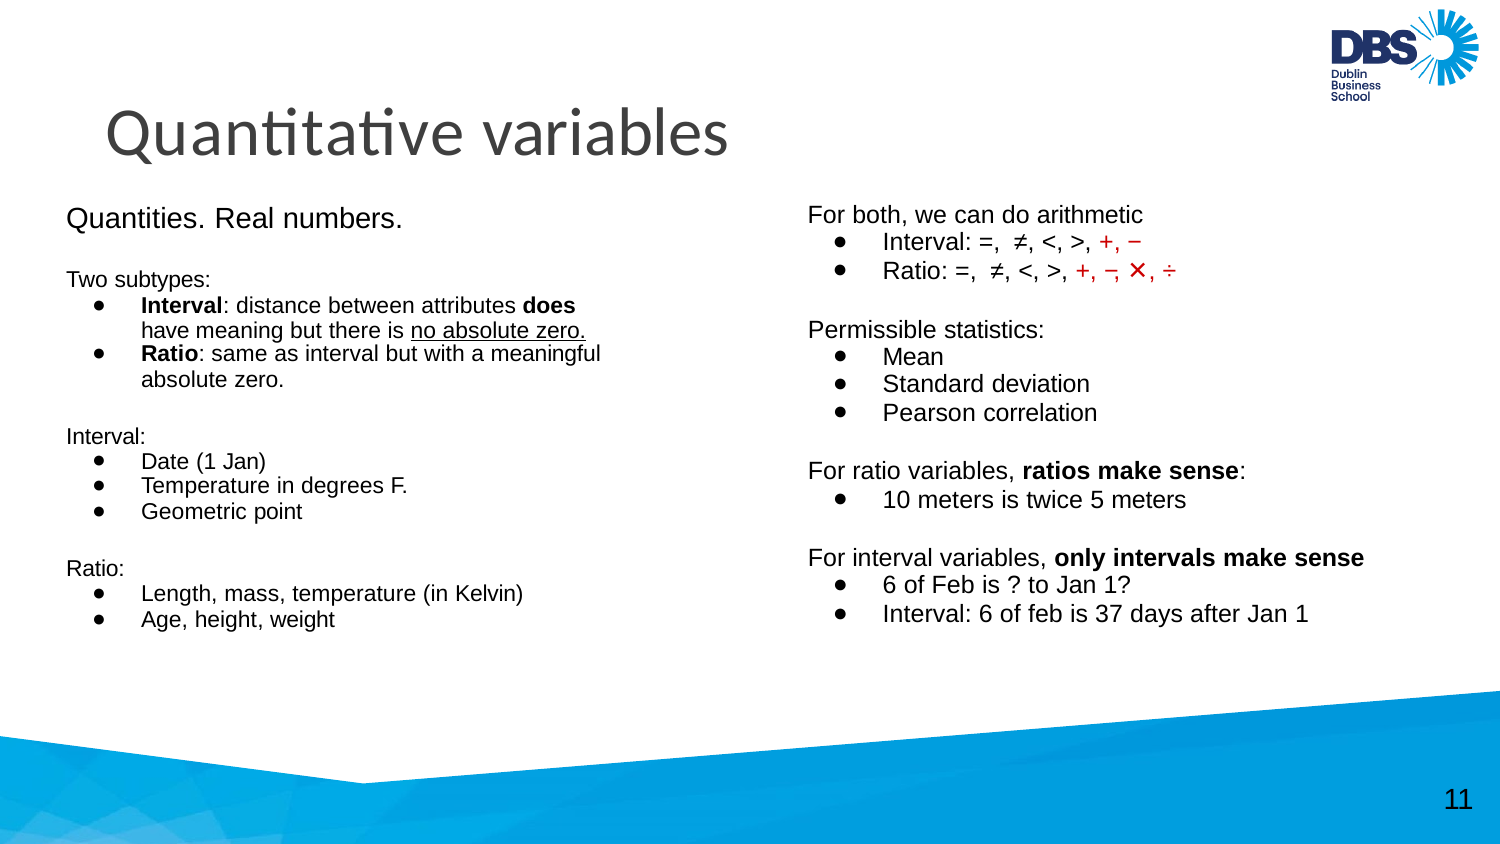

# Quantitative variables
Quantities. Real numbers.
For both, we can do arithmetic
Interval: =, ≠, <, >, +, −
Ratio: =, ≠, <, >, +, −, ✕, ÷
Two subtypes:
Interval: distance between attributes does have meaning but there is no absolute zero.
Ratio: same as interval but with a meaningful
absolute zero.
Permissible statistics:
Mean
Standard deviation
Pearson correlation
Interval:
Date (1 Jan)
Temperature in degrees F.
Geometric point
For ratio variables, ratios make sense:
10 meters is twice 5 meters
For interval variables, only intervals make sense
6 of Feb is ? to Jan 1?
Interval: 6 of feb is 37 days after Jan 1
Ratio:
Length, mass, temperature (in Kelvin)
Age, height, weight
11